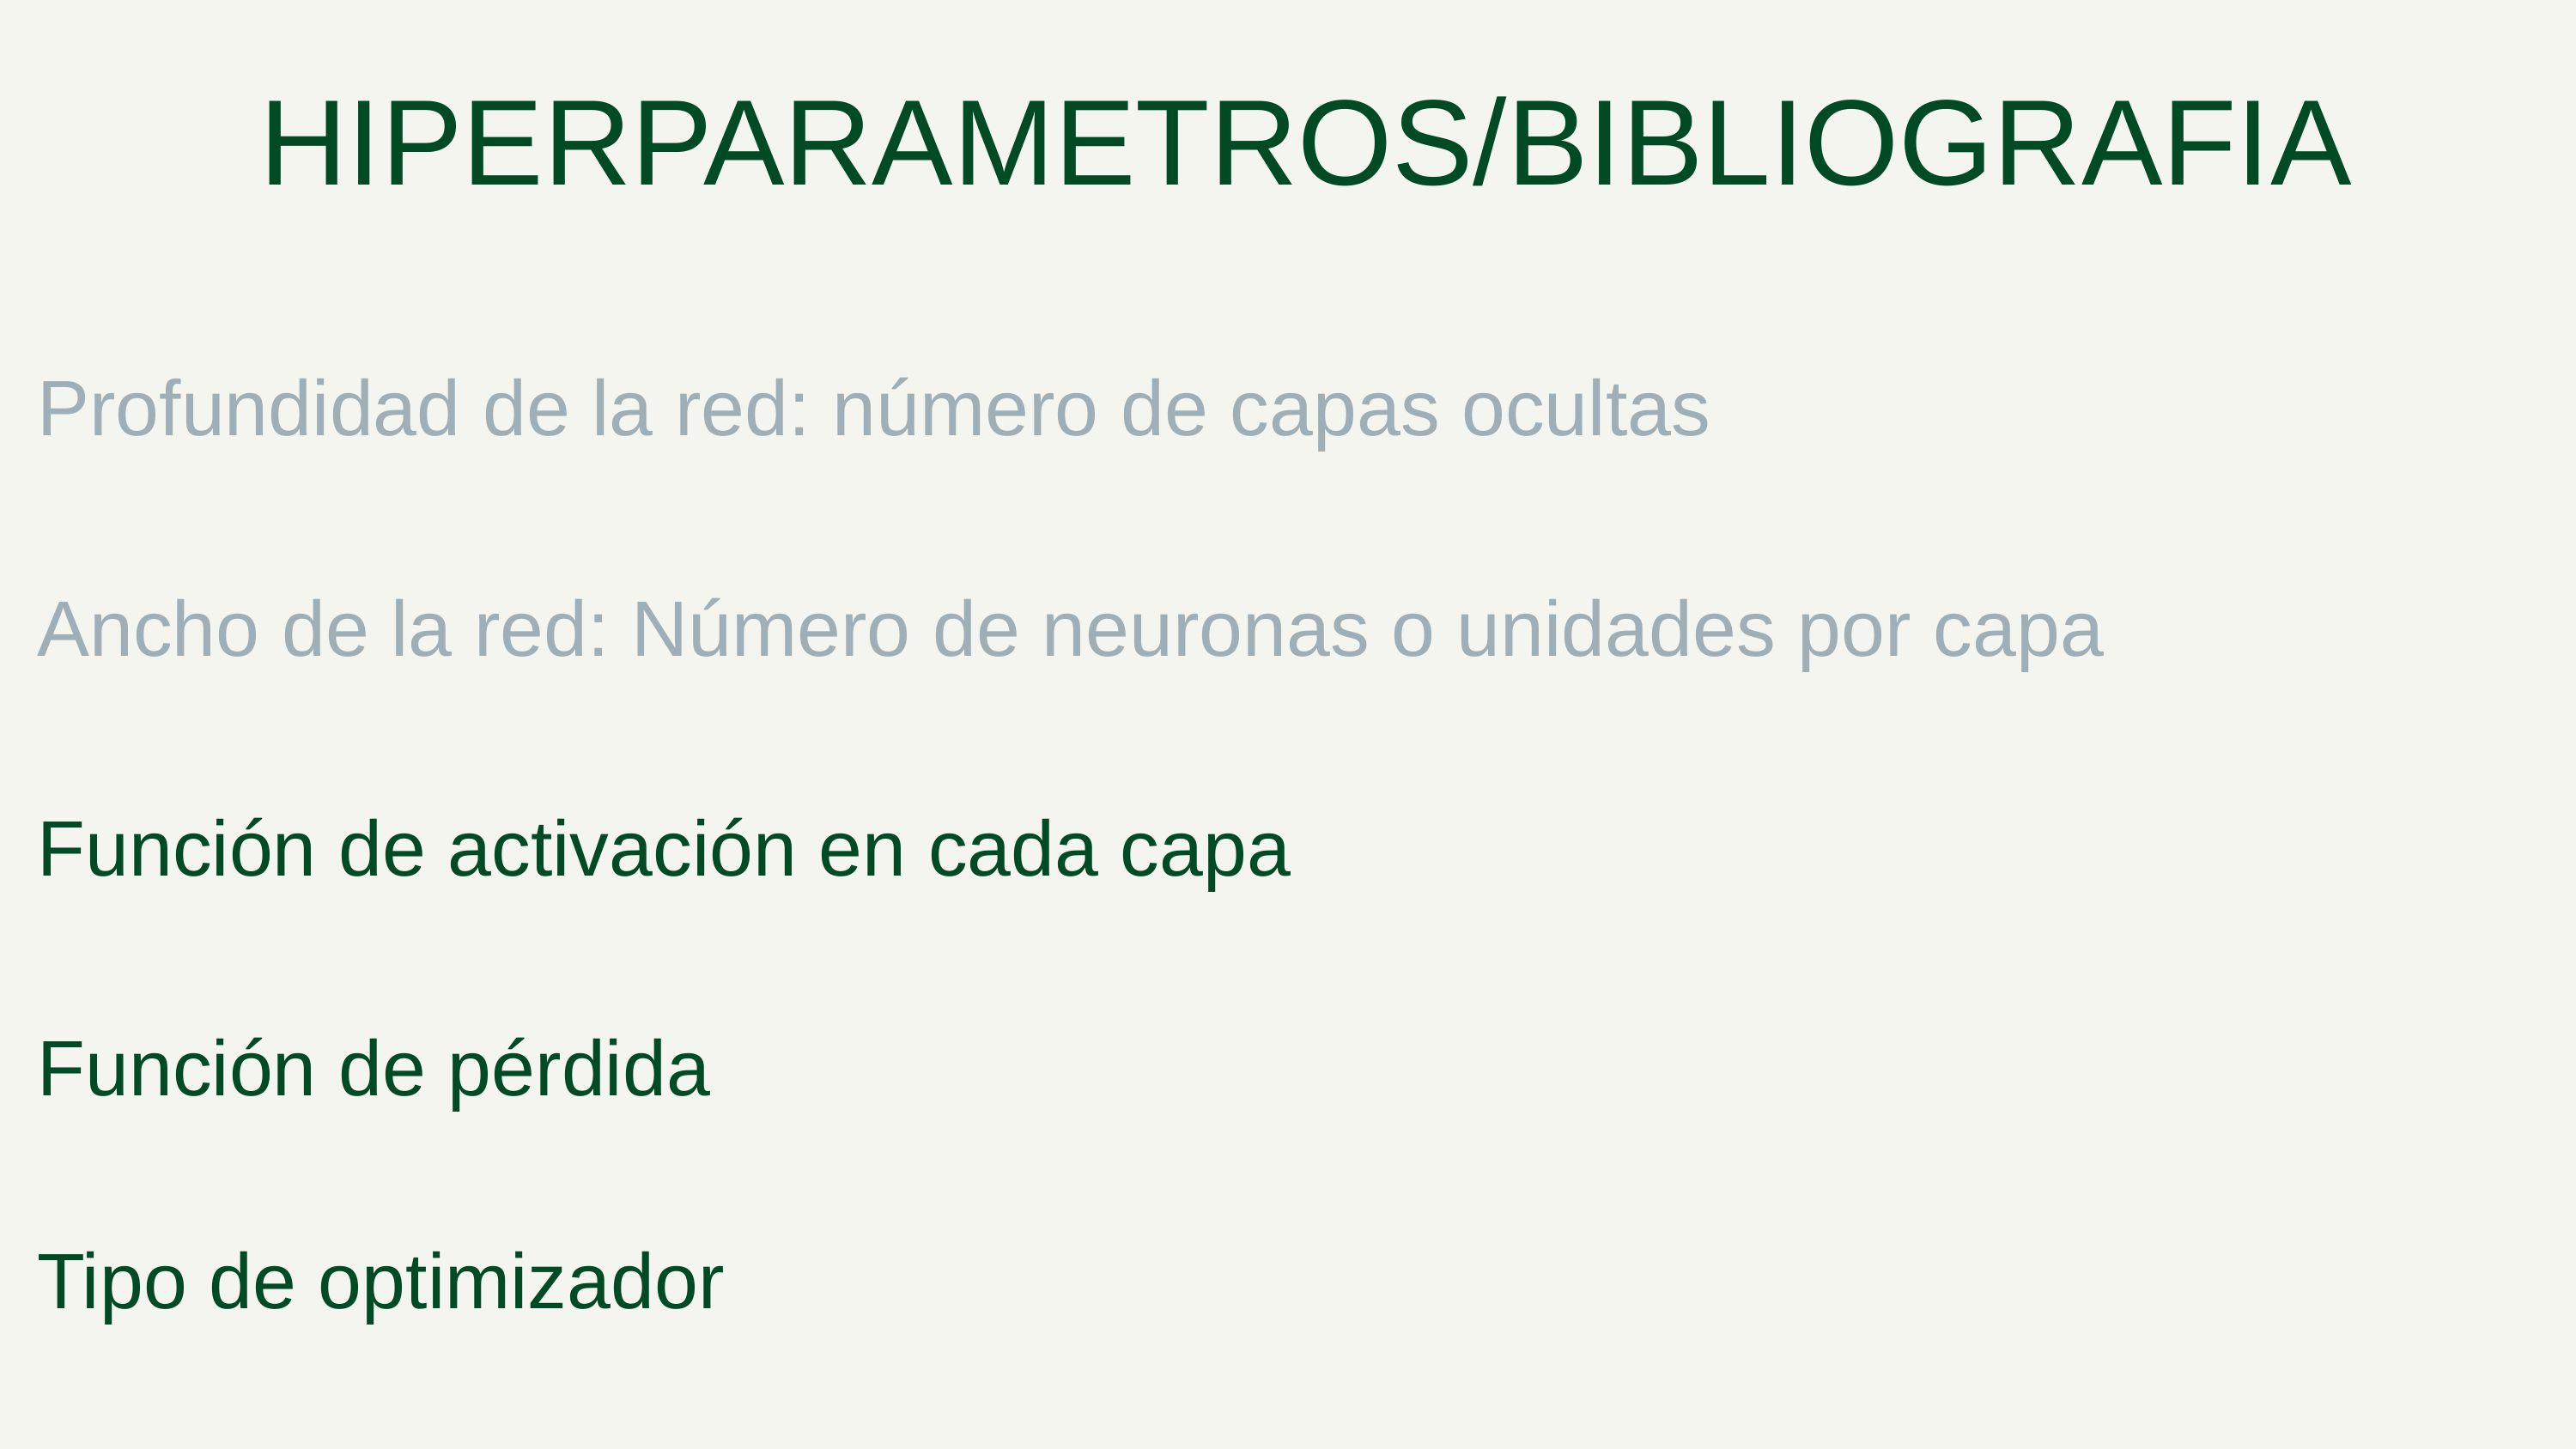

HIPERPARAMETROS/BIBLIOGRAFIA
Profundidad de la red: número de capas ocultas

Ancho de la red: Número de neuronas o unidades por capa

Función de activación en cada capa

Función de pérdida

Tipo de optimizador